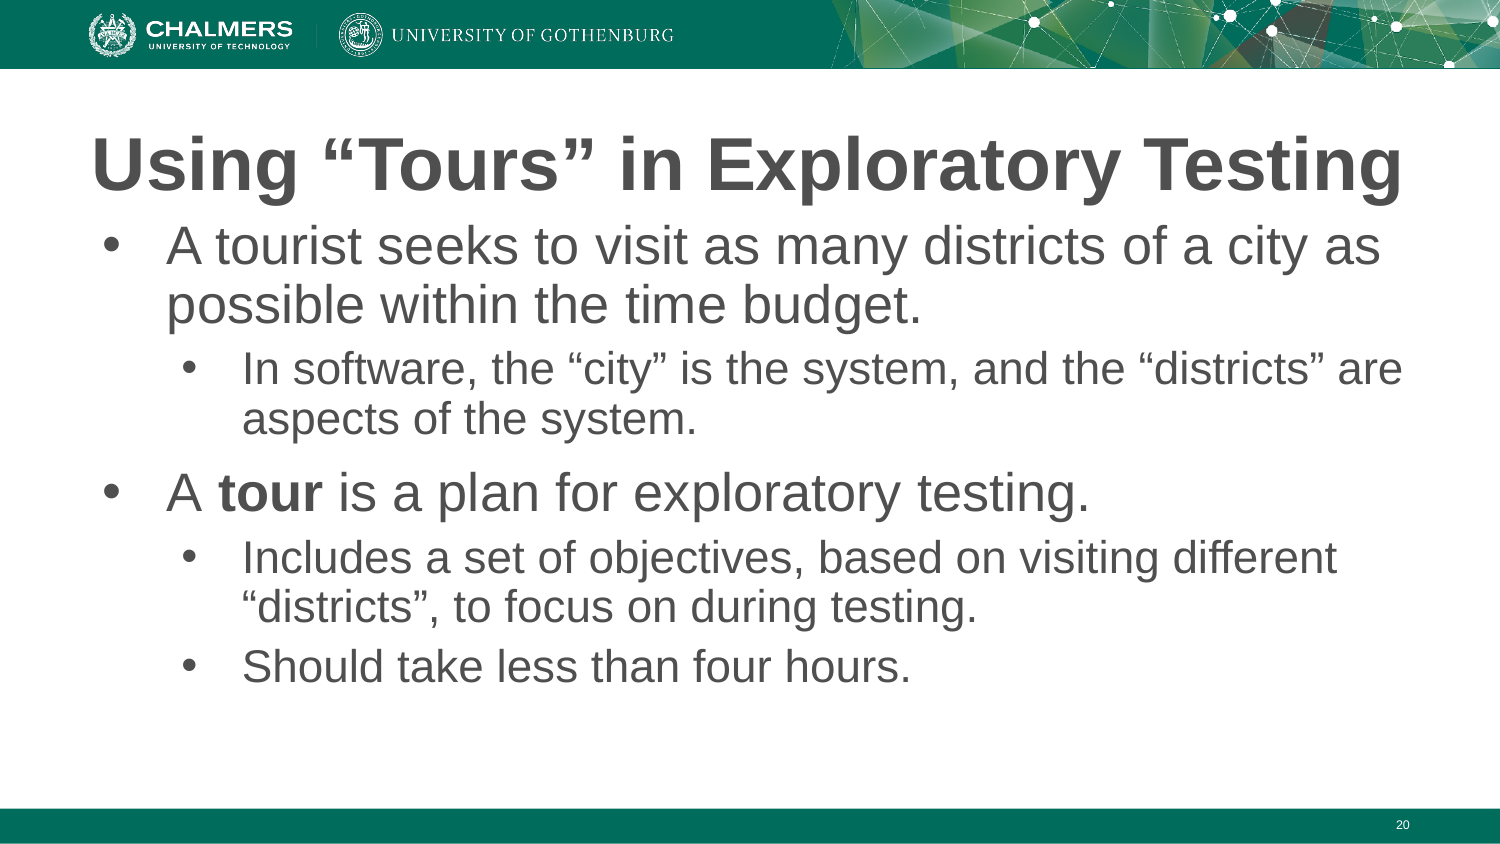

# Using “Tours” in Exploratory Testing
A tourist seeks to visit as many districts of a city as possible within the time budget.
In software, the “city” is the system, and the “districts” are aspects of the system.
A tour is a plan for exploratory testing.
Includes a set of objectives, based on visiting different “districts”, to focus on during testing.
Should take less than four hours.
20